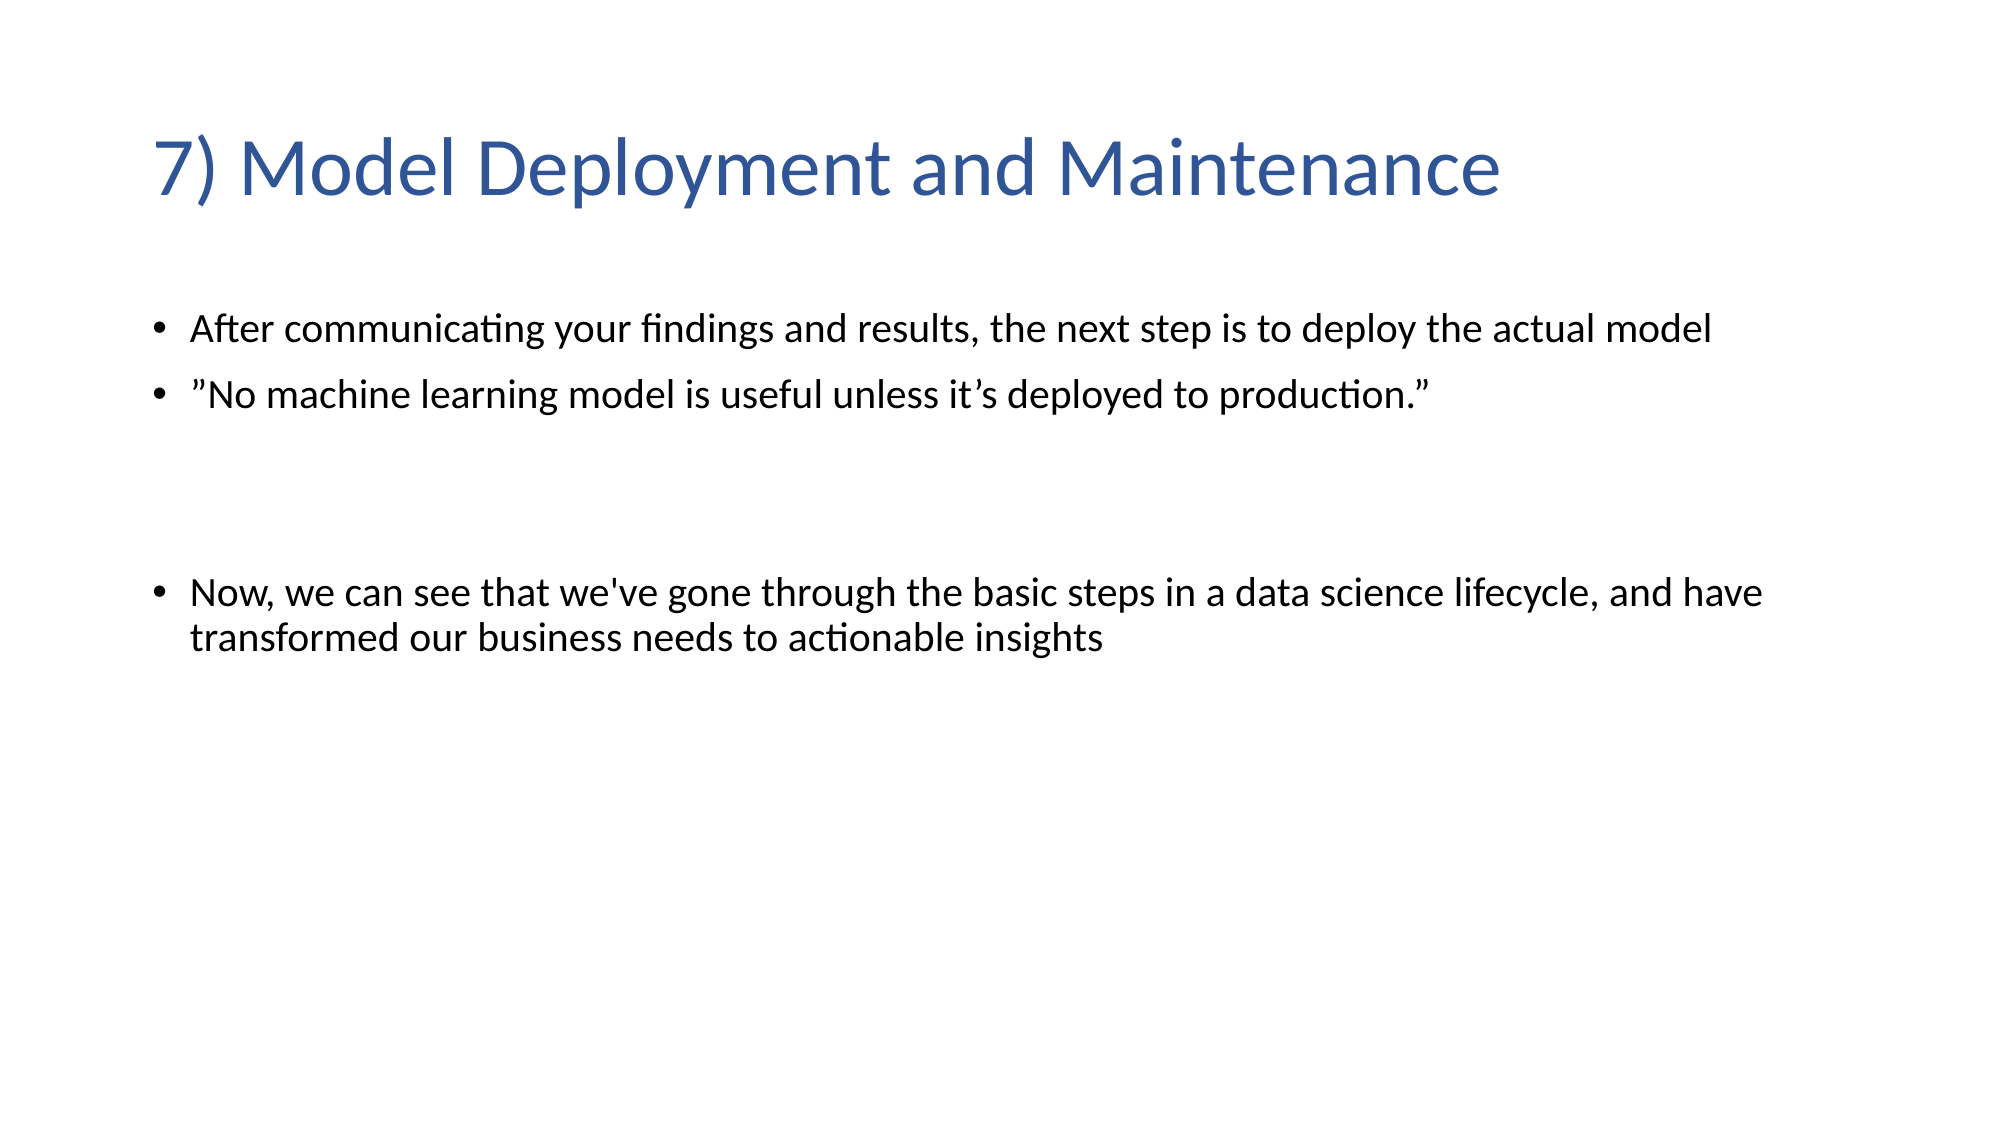

# 7) Model Deployment and Maintenance
After communicating your findings and results, the next step is to deploy the actual model
”No machine learning model is useful unless it’s deployed to production.”

Now, we can see that we've gone through the basic steps in a data science lifecycle, and have transformed our business needs to actionable insights